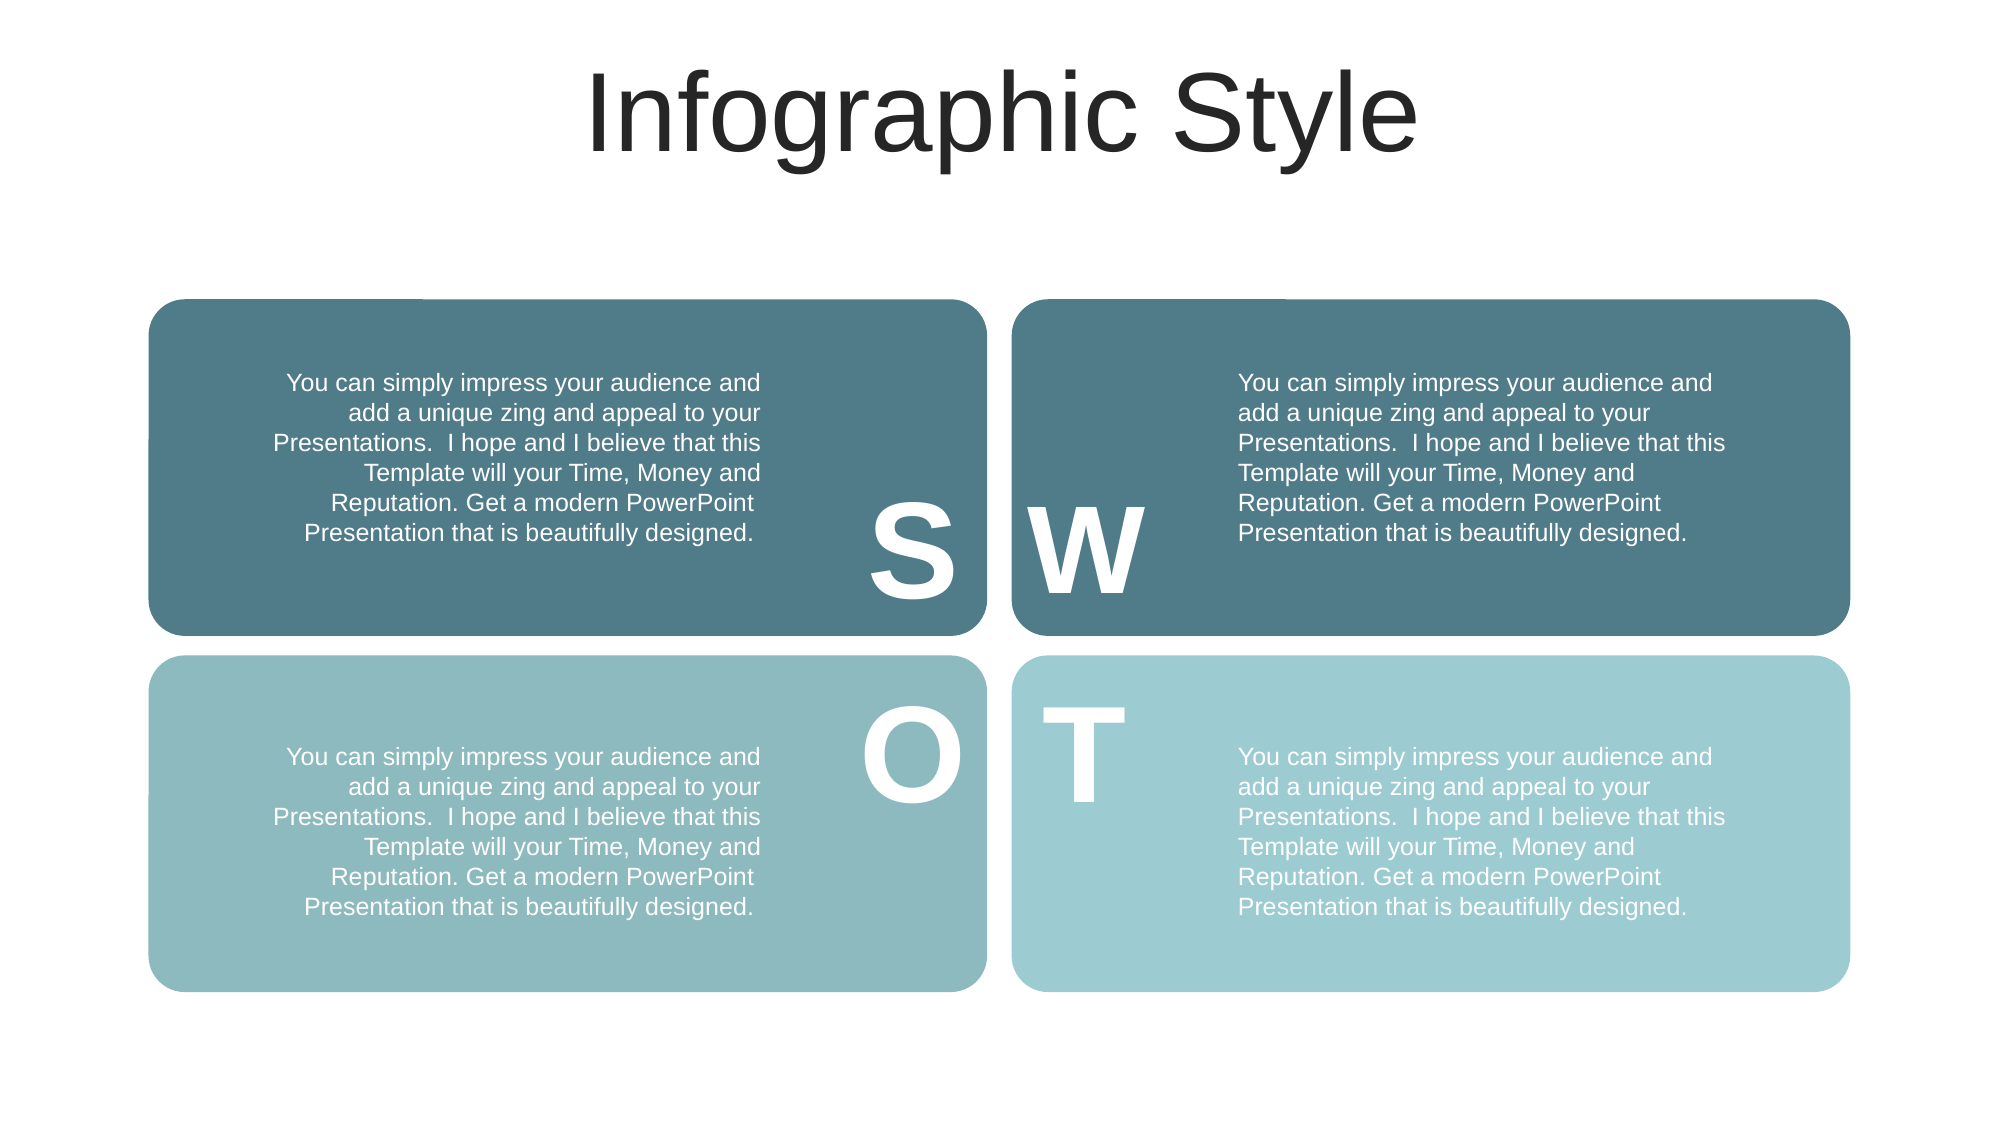

Infographic Style

You can simply impress your audience and add a unique zing and appeal to your Presentations.  I hope and I believe that this Template will your Time, Money and Reputation. Get a modern PowerPoint  Presentation that is beautifully designed.
You can simply impress your audience and add a unique zing and appeal to your Presentations.  I hope and I believe that this Template will your Time, Money and Reputation. Get a modern PowerPoint  Presentation that is beautifully designed.
S
W

O
T
You can simply impress your audience and add a unique zing and appeal to your Presentations.  I hope and I believe that this Template will your Time, Money and Reputation. Get a modern PowerPoint  Presentation that is beautifully designed.
You can simply impress your audience and add a unique zing and appeal to your Presentations.  I hope and I believe that this Template will your Time, Money and Reputation. Get a modern PowerPoint  Presentation that is beautifully designed.